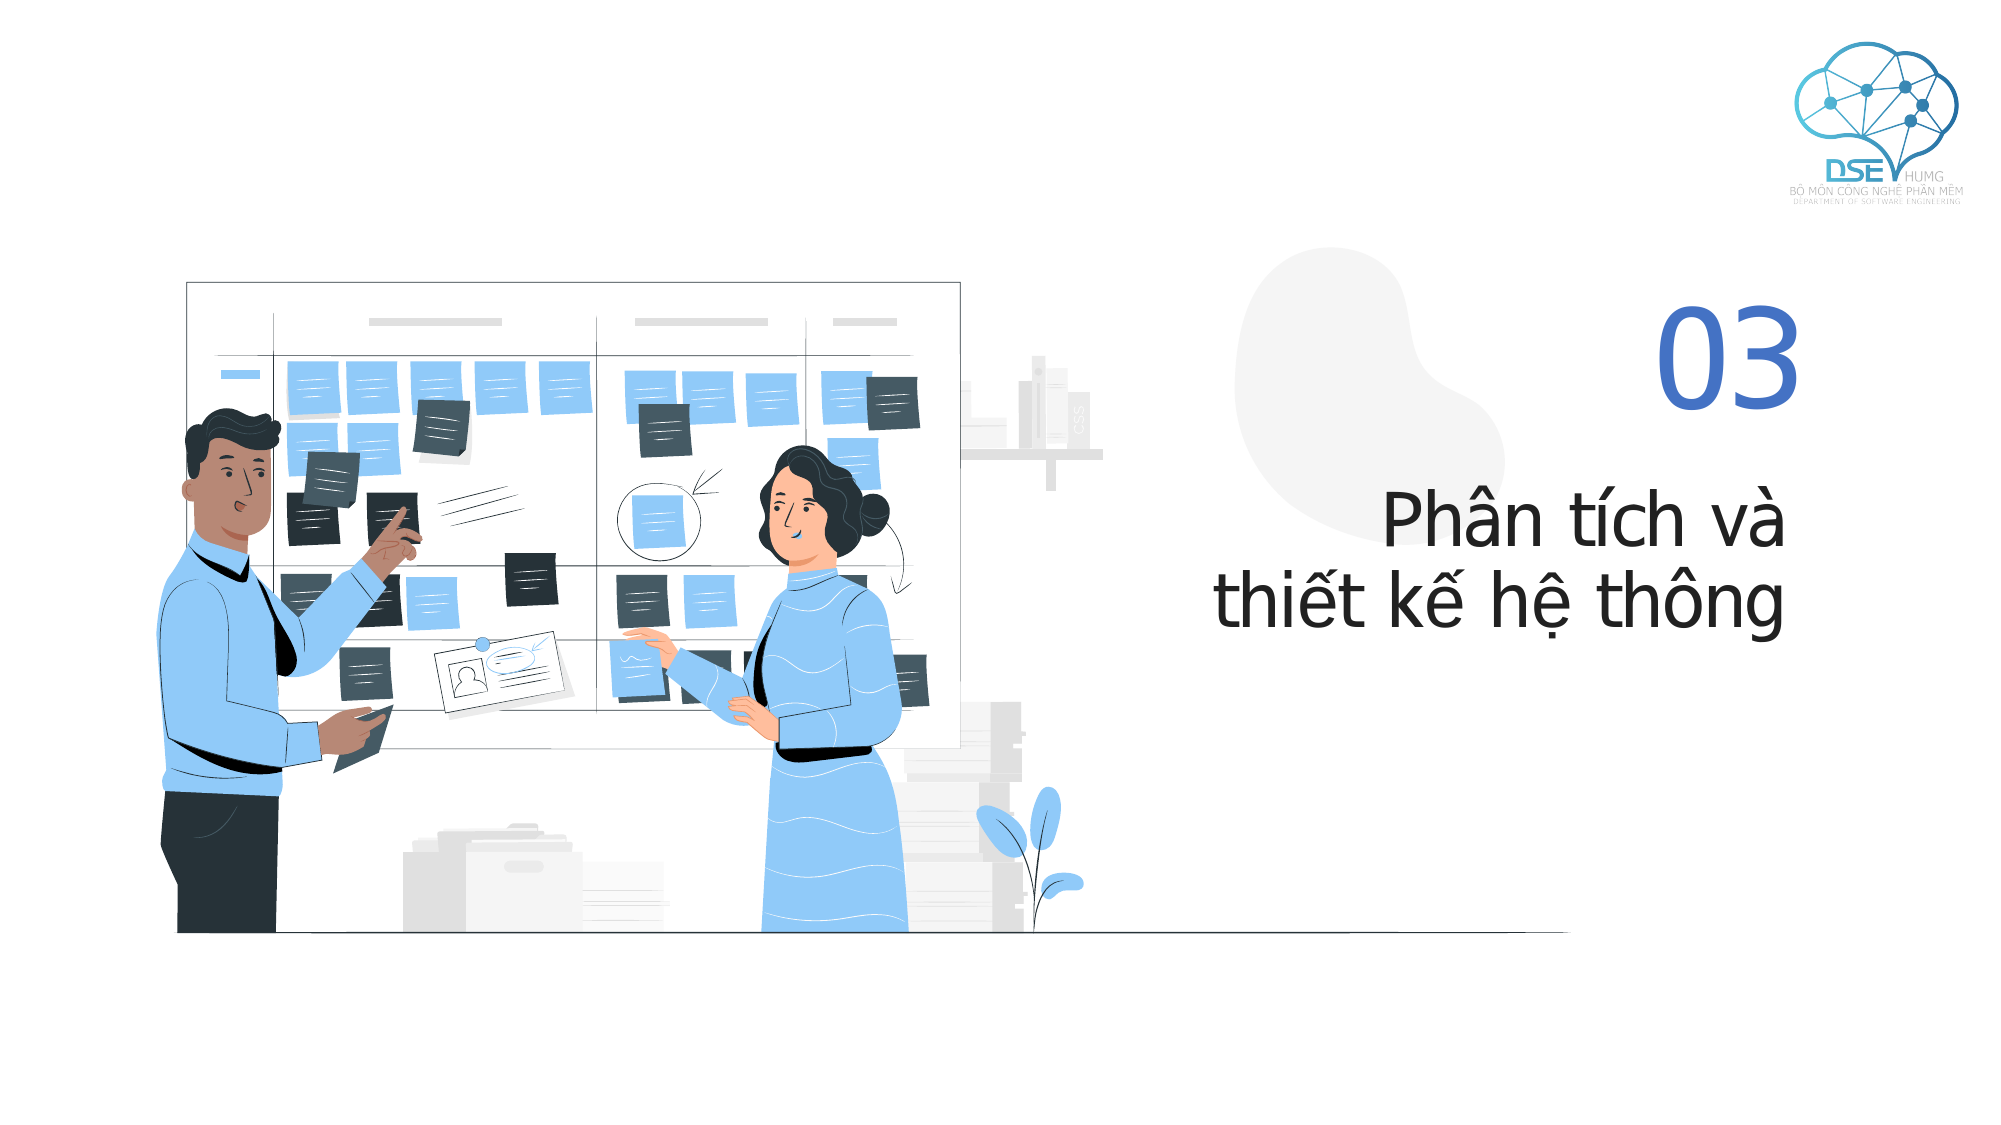

03

# Phân tích và thiết kế hệ thông